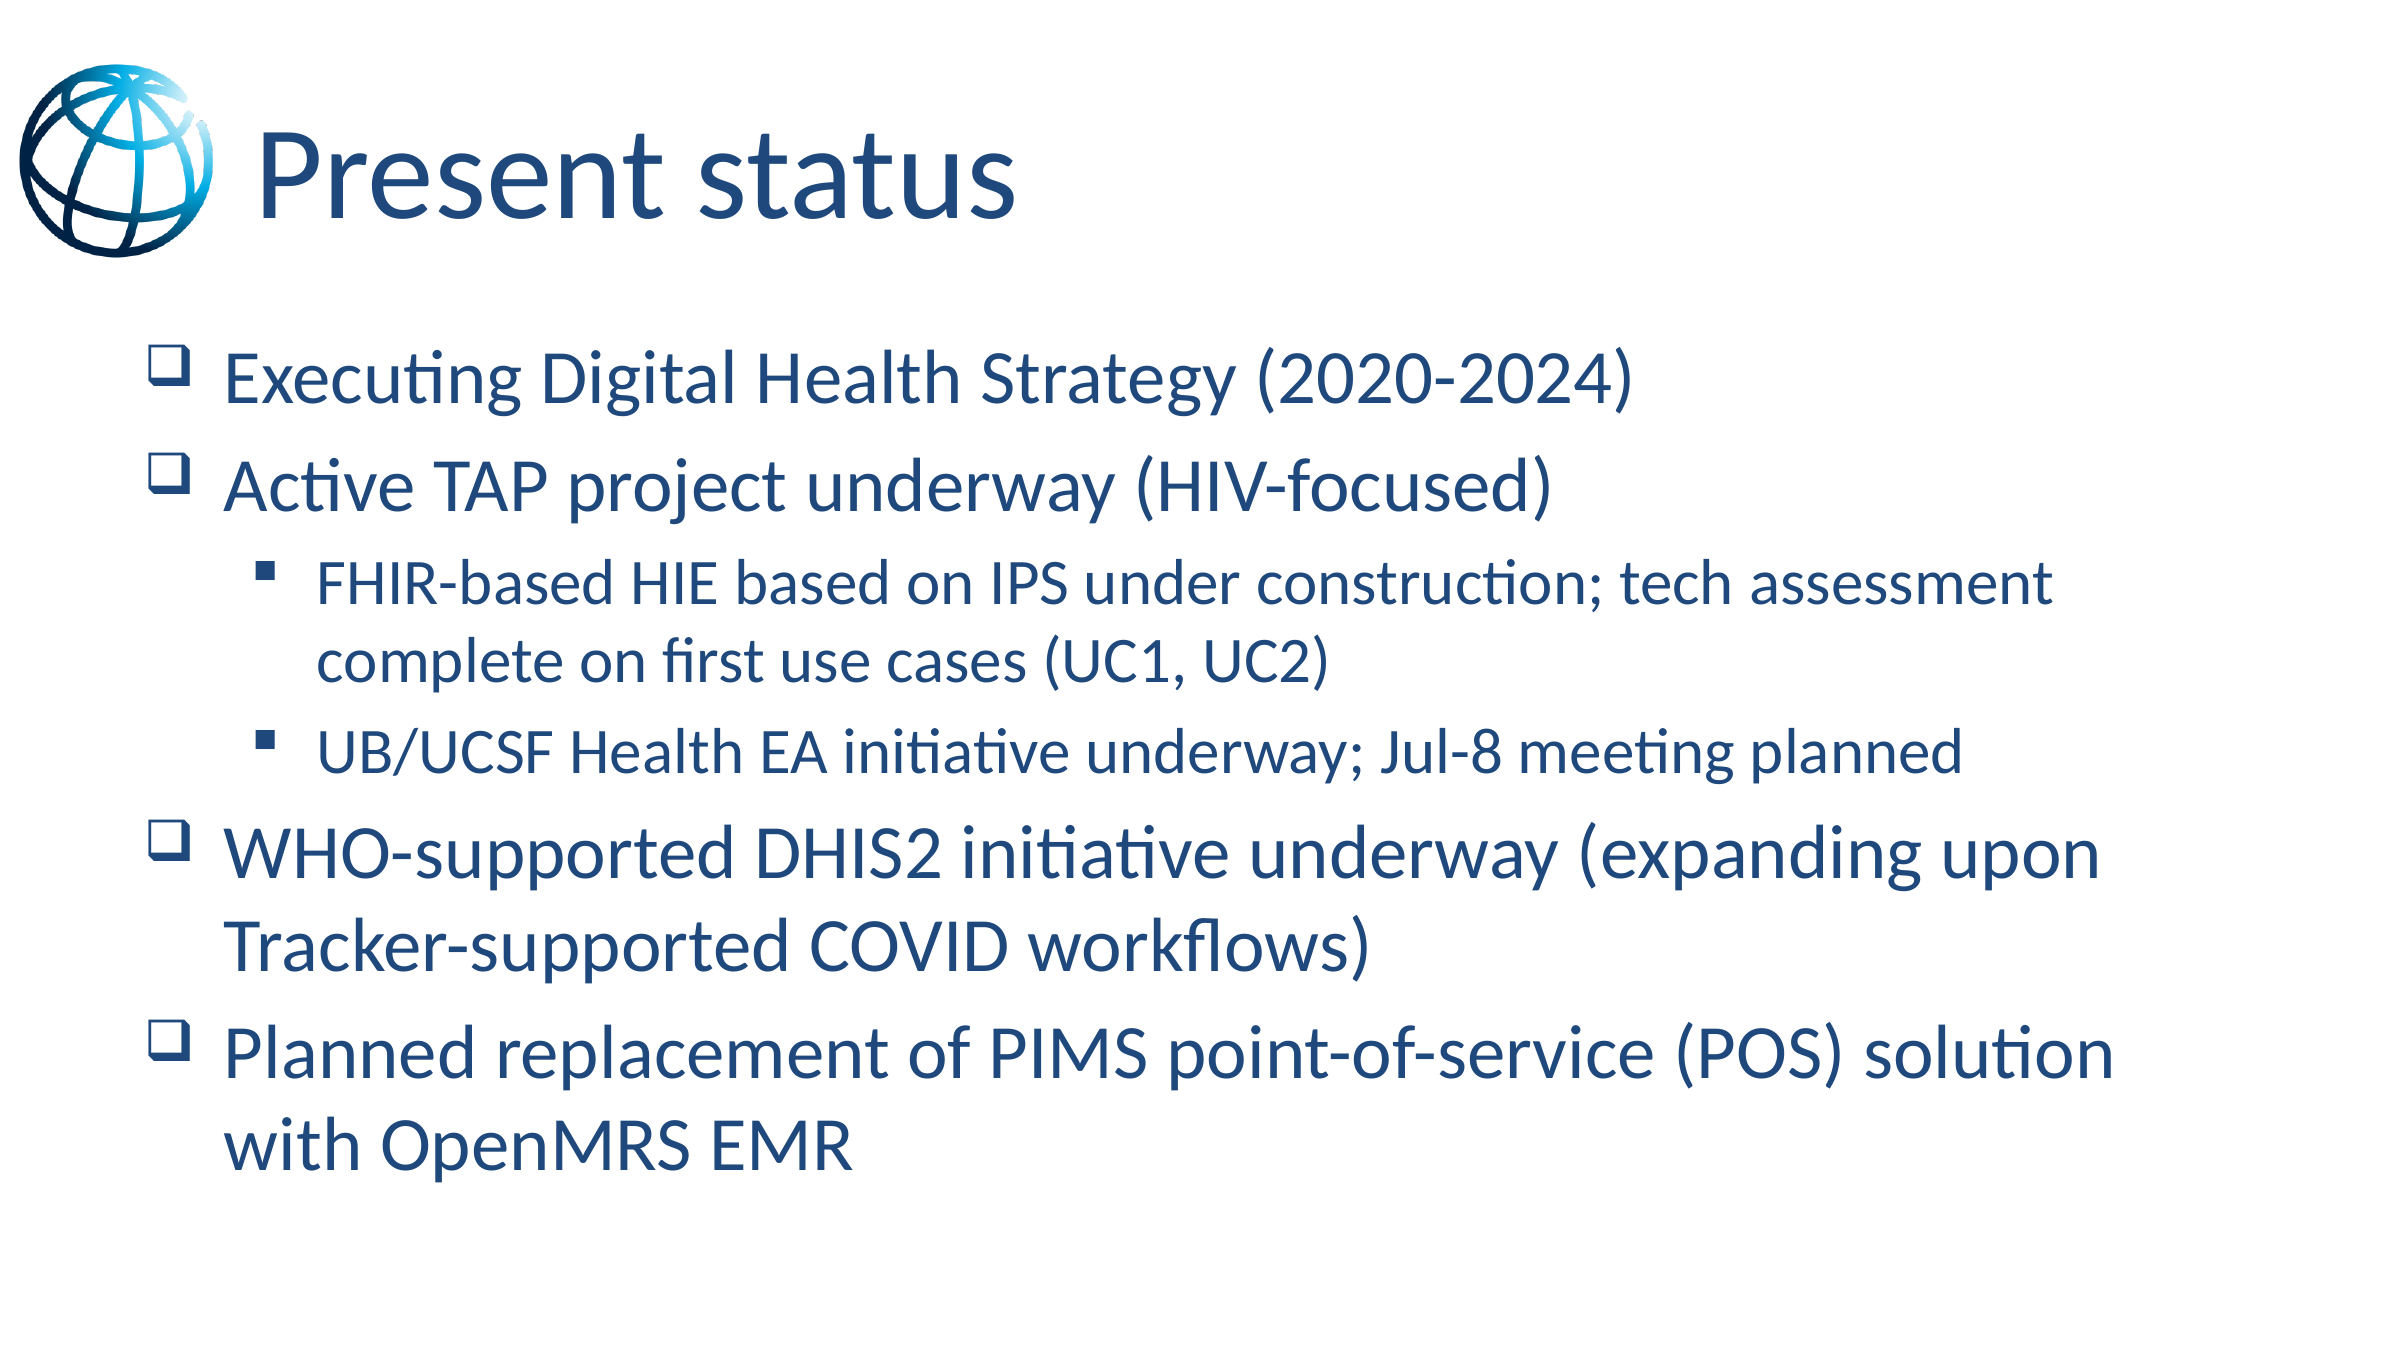

# Present status
Executing Digital Health Strategy (2020-2024)
Active TAP project underway (HIV-focused)
FHIR-based HIE based on IPS under construction; tech assessment complete on first use cases (UC1, UC2)
UB/UCSF Health EA initiative underway; Jul-8 meeting planned
WHO-supported DHIS2 initiative underway (expanding upon Tracker-supported COVID workflows)
Planned replacement of PIMS point-of-service (POS) solution with OpenMRS EMR